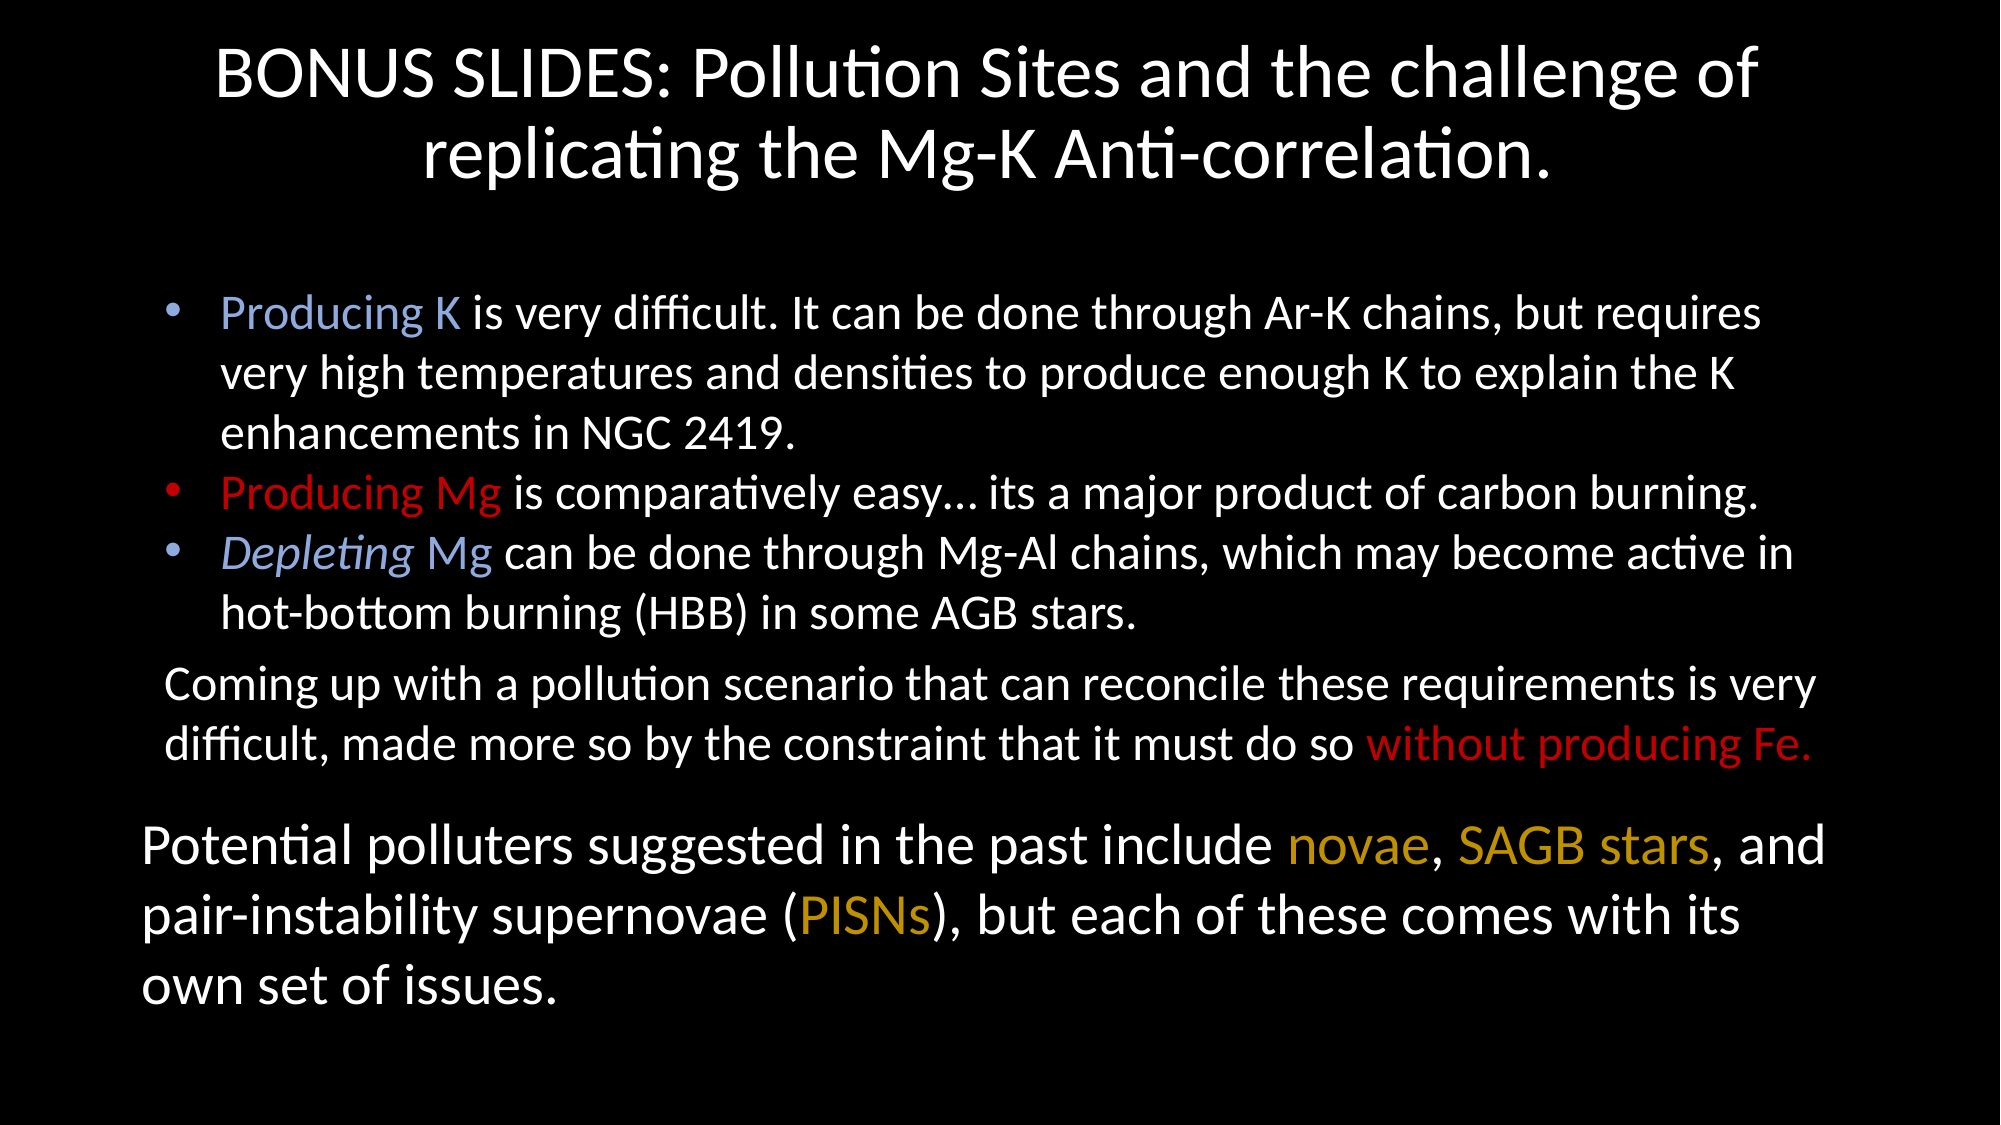

# BONUS SLIDES: Pollution Sites and the challenge of replicating the Mg-K Anti-correlation.
Producing K is very difficult. It can be done through Ar-K chains, but requires very high temperatures and densities to produce enough K to explain the K enhancements in NGC 2419.
Producing Mg is comparatively easy… its a major product of carbon burning.
Depleting Mg can be done through Mg-Al chains, which may become active in hot-bottom burning (HBB) in some AGB stars.

Coming up with a pollution scenario that can reconcile these requirements is very difficult, made more so by the constraint that it must do so without producing Fe.
Potential polluters suggested in the past include novae, SAGB stars, and pair-instability supernovae (PISNs), but each of these comes with its own set of issues.